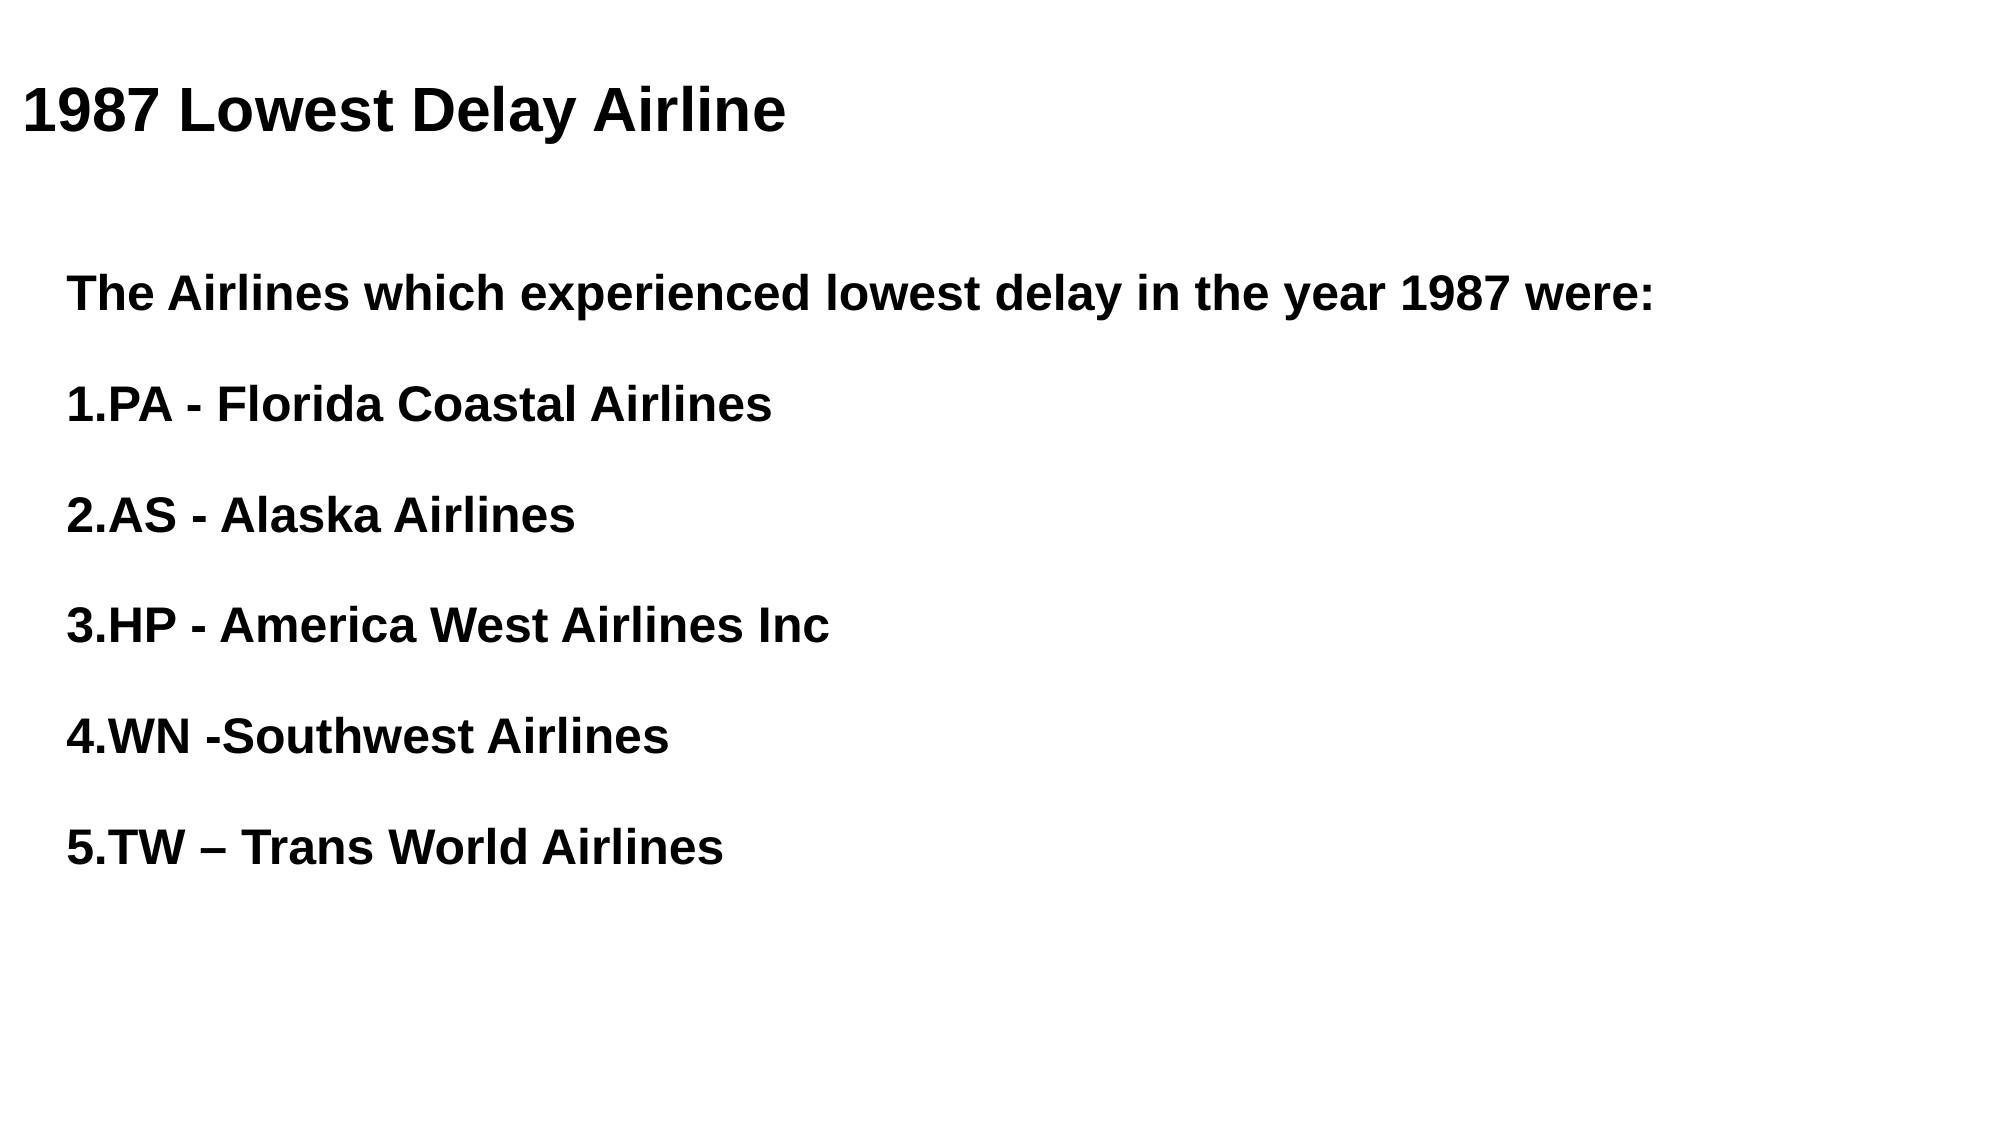

# 1987 Lowest Delay Airline
The Airlines which experienced lowest delay in the year 1987 were:
1.PA - Florida Coastal Airlines
2.AS - Alaska Airlines
3.HP - America West Airlines Inc
4.WN -Southwest Airlines
5.TW – Trans World Airlines